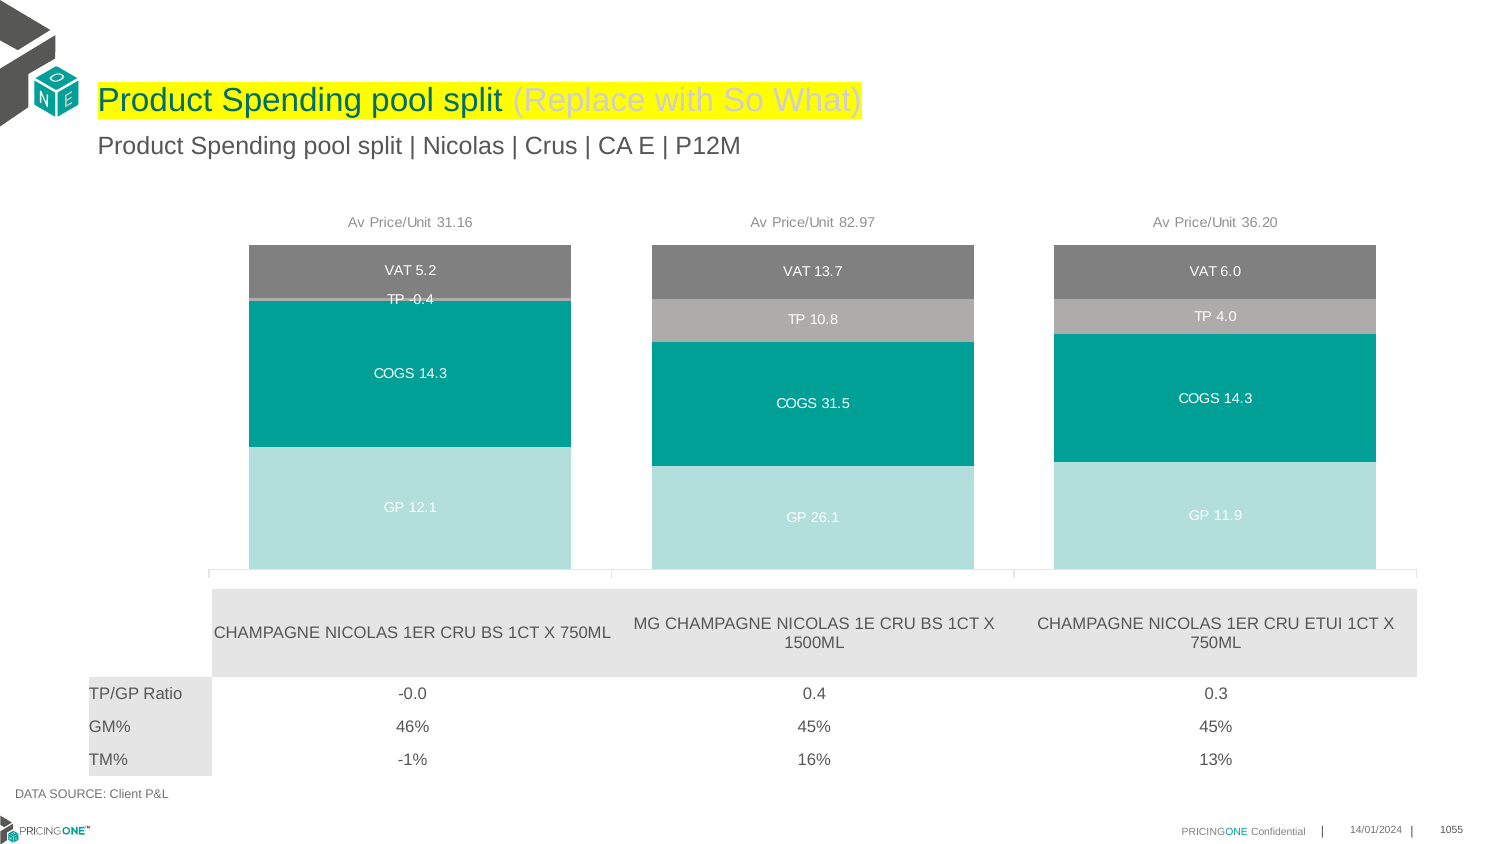

# Product Spending pool split (Replace with So What)
Product Spending pool split | Nicolas | Crus | CA E | P12M

### Chart

| Category | GP | COGS | TP | VAT |
|---|---|---|---|---|
| Av Price/Unit 31.16 | 12.052182555780933 | 14.290531237322515 | -0.37246362407031697 | 5.194050033806625 |
| Av Price/Unit 82.97 | 26.0915 | 31.530999999999995 | 10.849722222222212 | 13.694444444444448 |
| Av Price/Unit 36.20 | 11.918060869565215 | 14.292304347826088 | 3.9526782608695683 | 6.032608695652174 |
|  | CHAMPAGNE NICOLAS 1ER CRU BS 1CT X 750ML | MG CHAMPAGNE NICOLAS 1E CRU BS 1CT X 1500ML | CHAMPAGNE NICOLAS 1ER CRU ETUI 1CT X 750ML |
| --- | --- | --- | --- |
| TP/GP Ratio | -0.0 | 0.4 | 0.3 |
| GM% | 46% | 45% | 45% |
| TM% | -1% | 16% | 13% |
DATA SOURCE: Client P&L

14/01/2024
1055